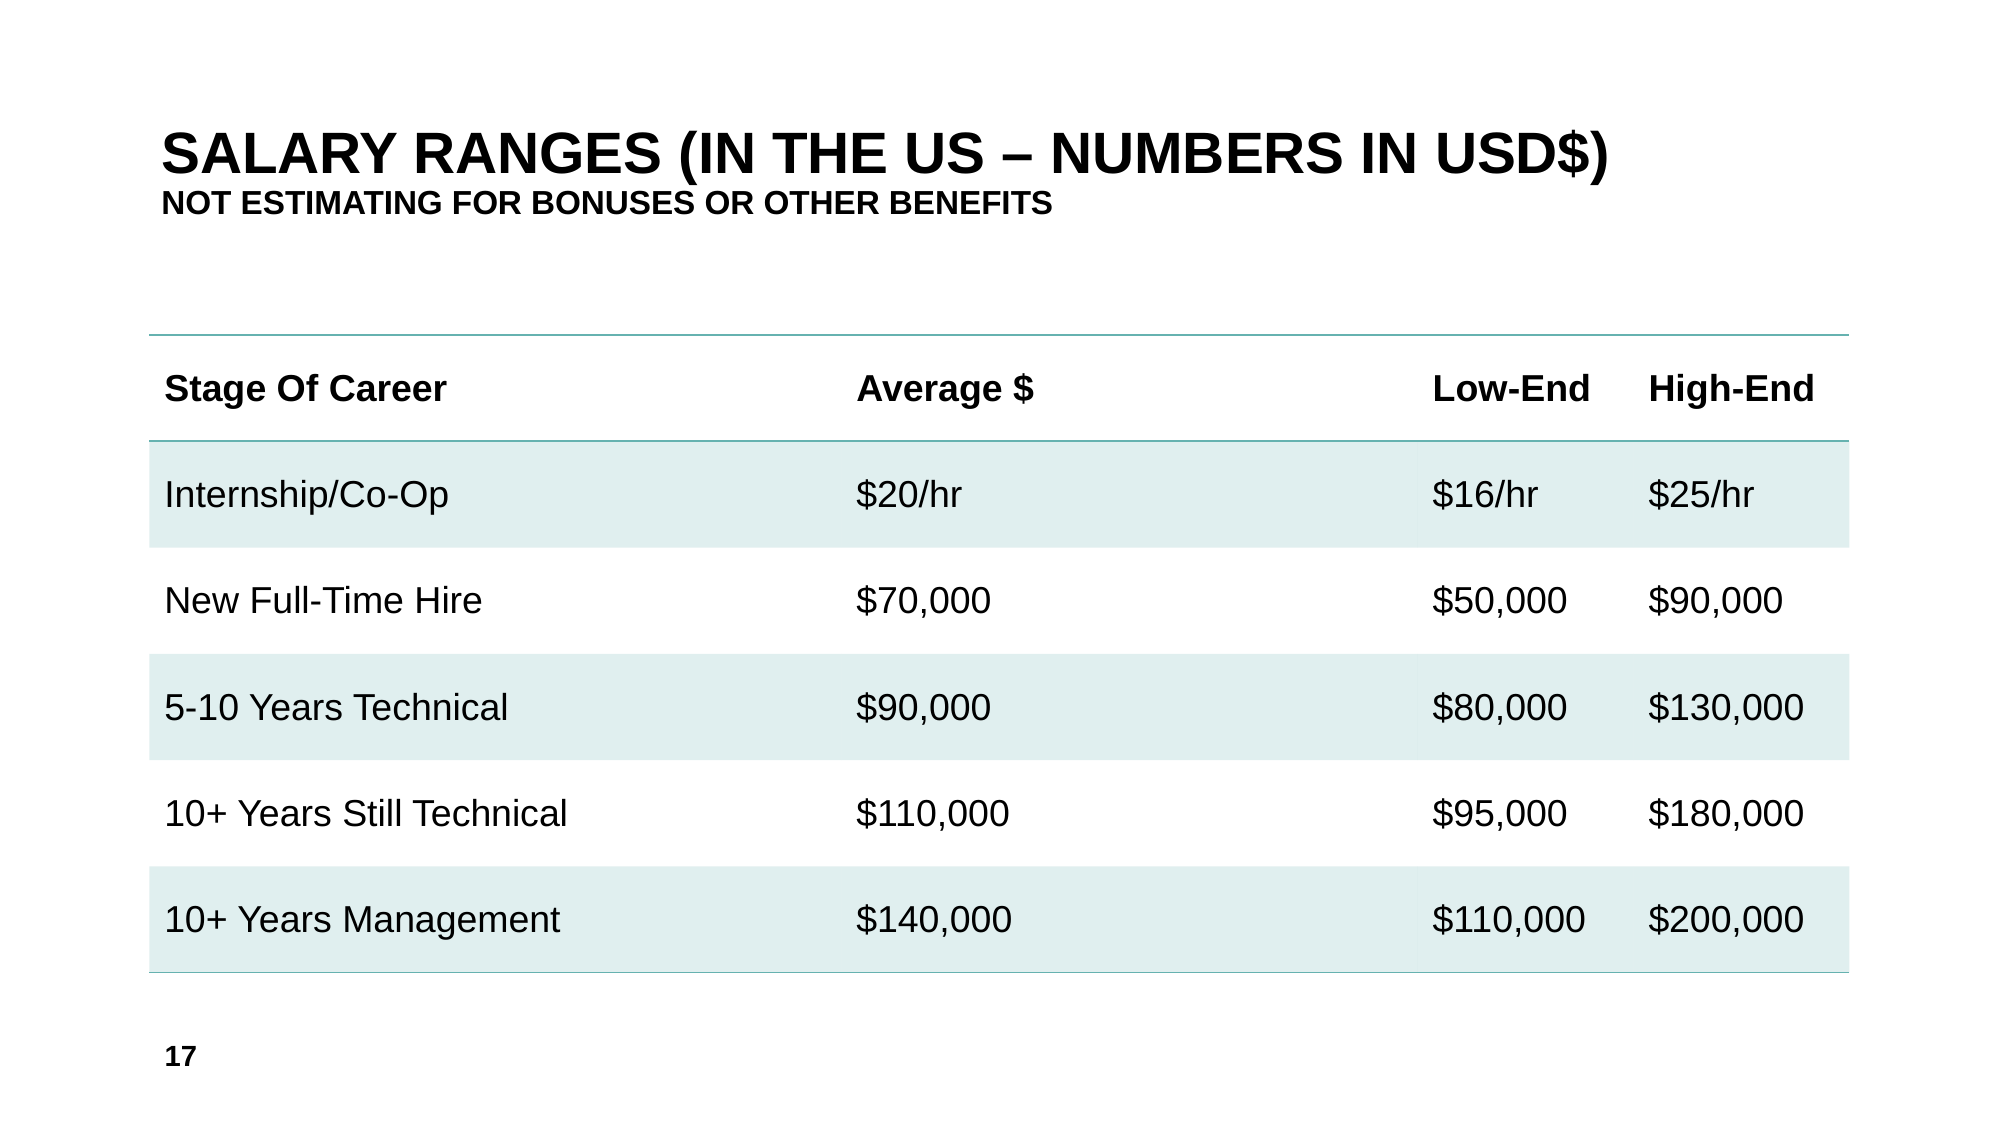

# SALARY RANGES (In the US – Numbers in USD$) not estimating for bonuses or other benefits
| Stage Of Career | Average $ | Low-End | High-End |
| --- | --- | --- | --- |
| Internship/Co-Op | $20/hr | $16/hr | $25/hr |
| New Full-Time Hire | $70,000 | $50,000 | $90,000 |
| 5-10 Years Technical | $90,000 | $80,000 | $130,000 |
| 10+ Years Still Technical | $110,000 | $95,000 | $180,000 |
| 10+ Years Management | $140,000 | $110,000 | $200,000 |
17